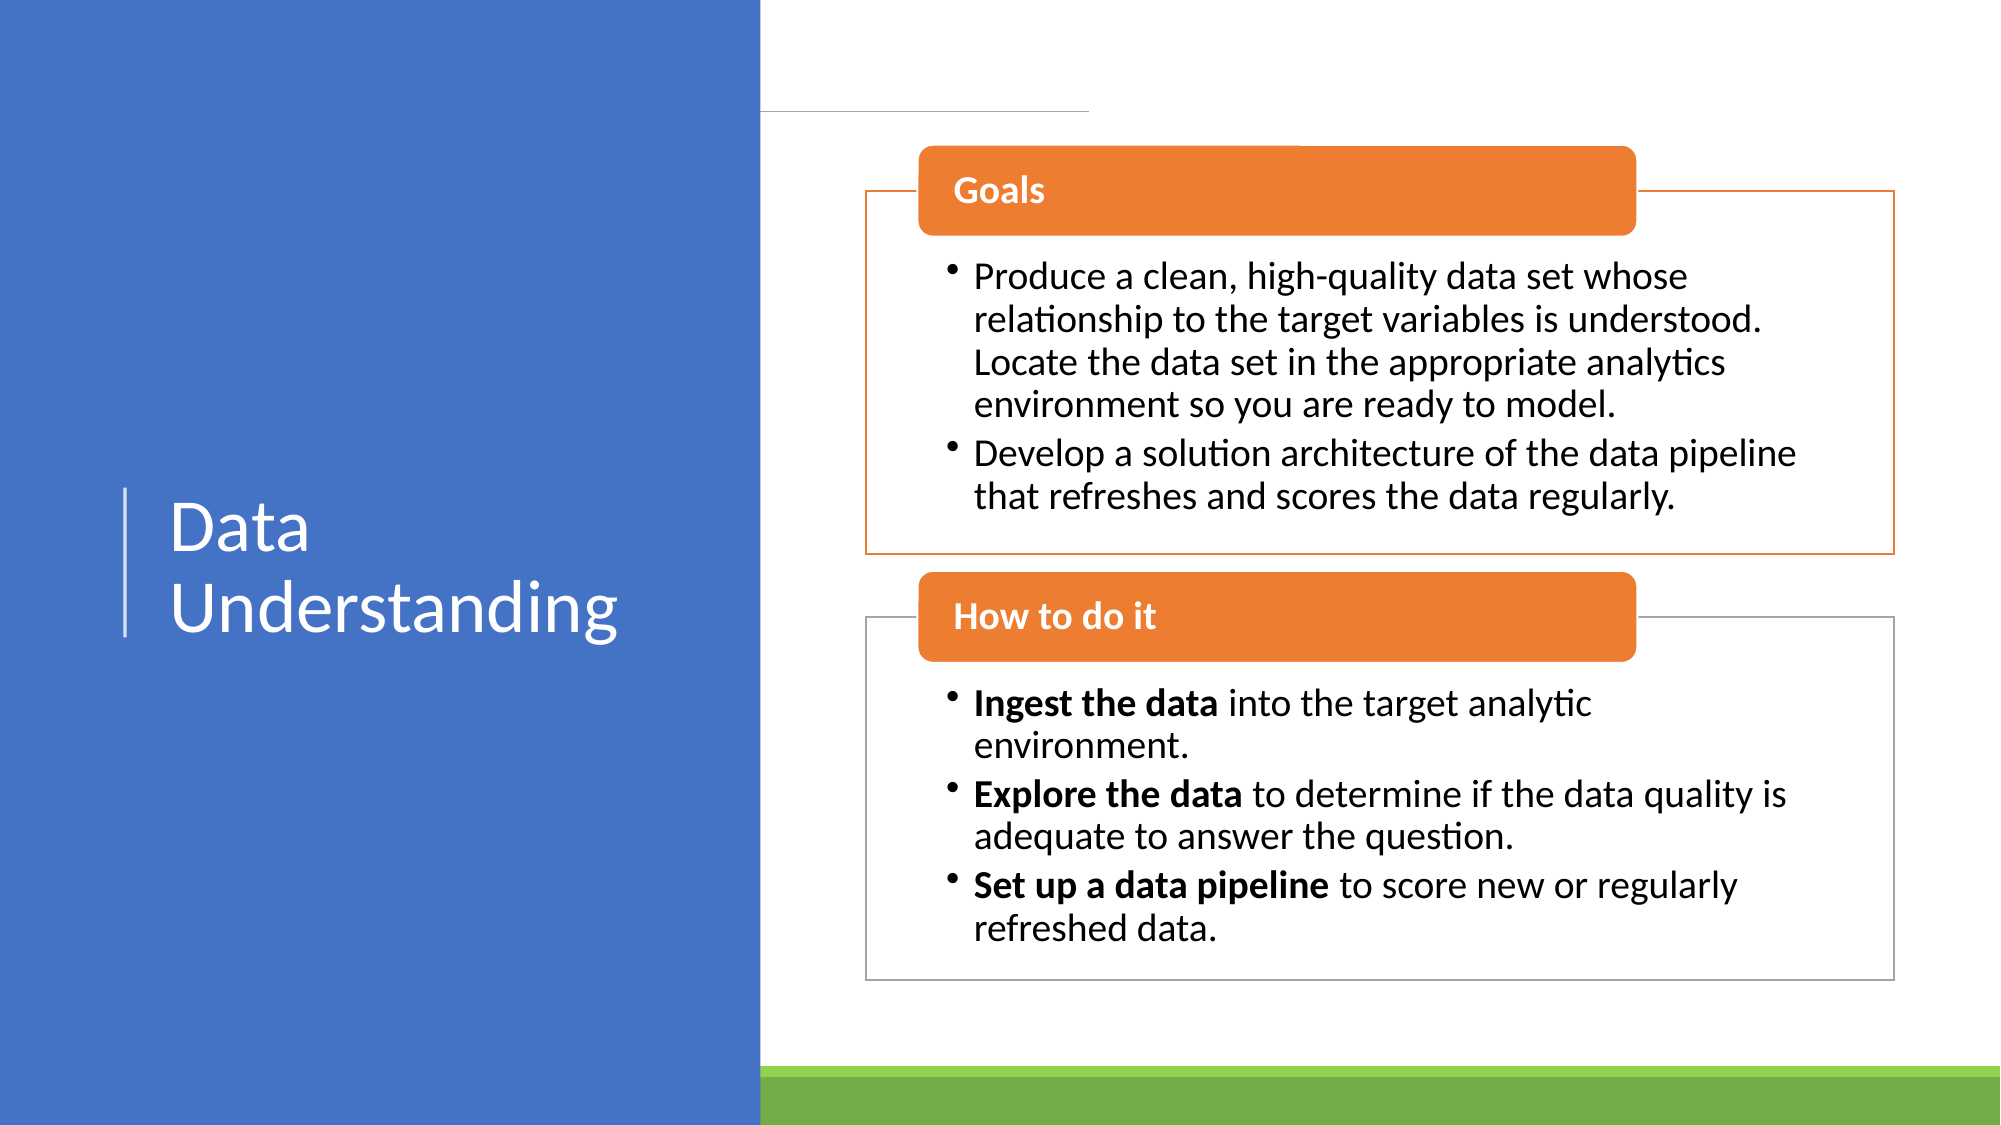

Produce a clean, high-quality data set whose relationship to the target variables is understood. Locate the data set in the appropriate analytics environment so you are ready to model.
Develop a solution architecture of the data pipeline that refreshes and scores the data regularly.
Goals
Ingest the data into the target analytic environment.
Explore the data to determine if the data quality is adequate to answer the question.
Set up a data pipeline to score new or regularly refreshed data.
How to do it
# Data Understanding